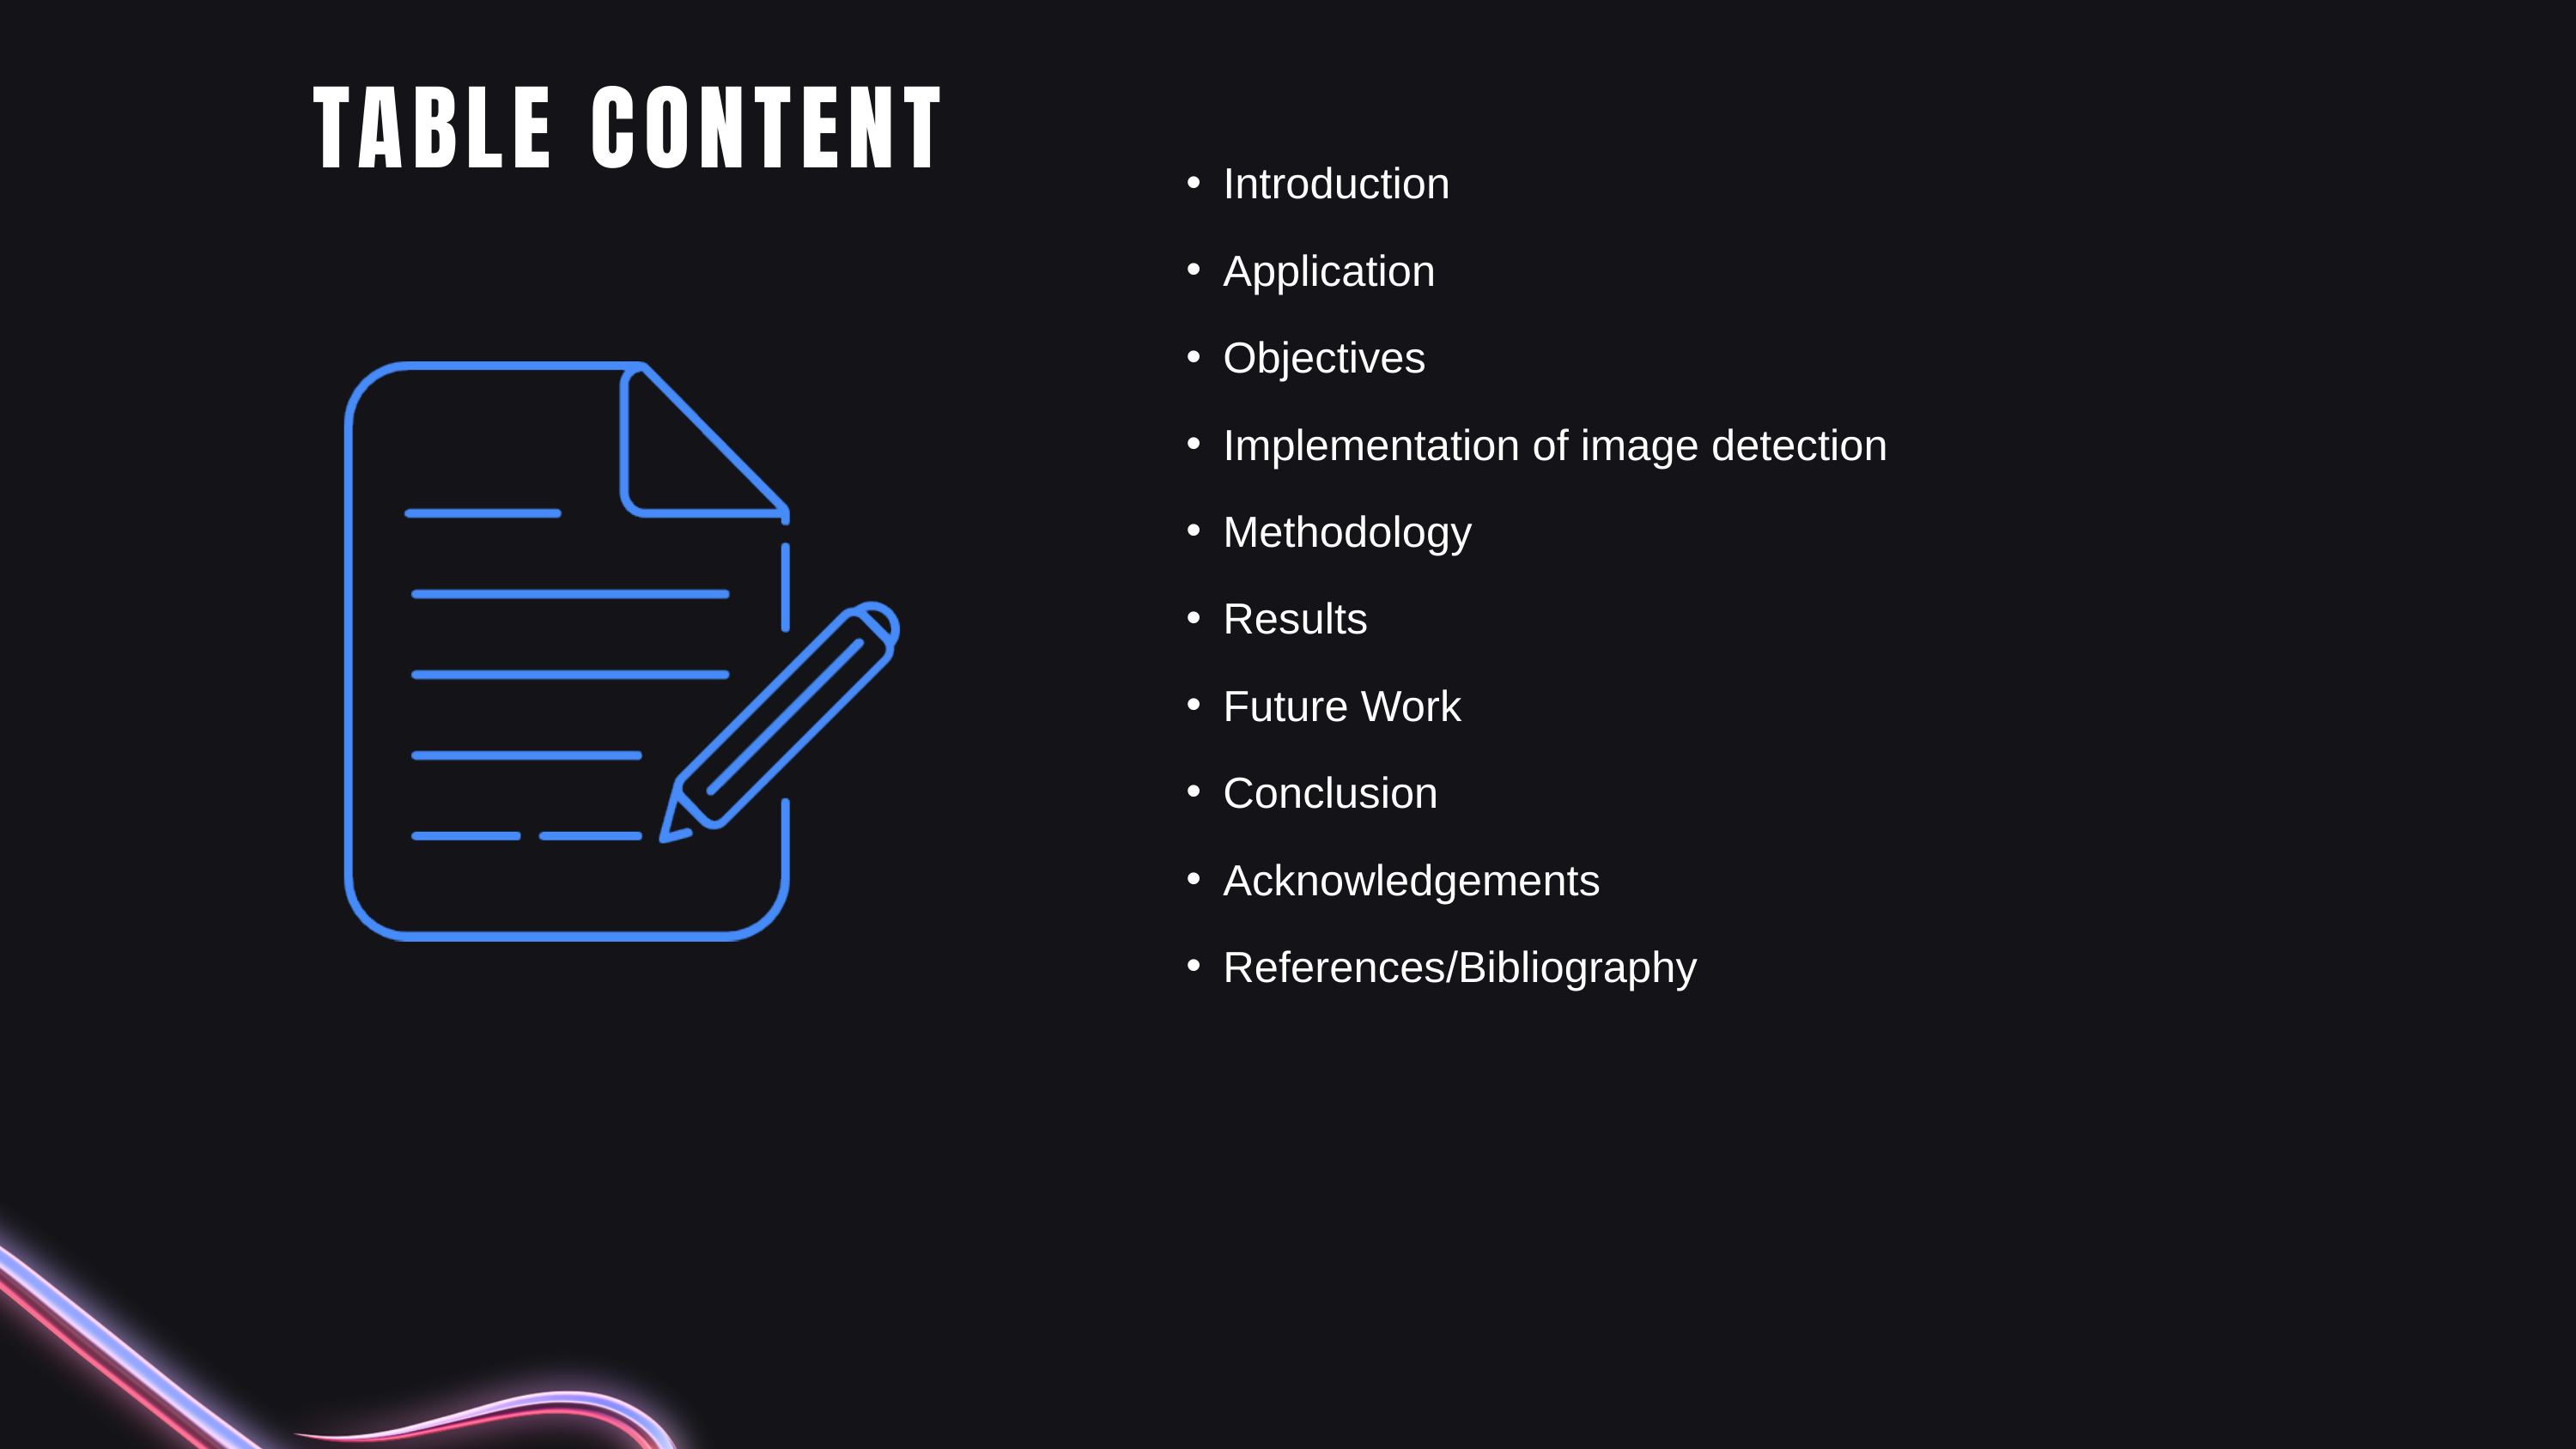

TABLE CONTENT
Introduction
Application
Objectives
Implementation of image detection
Methodology
Results
Future Work
Conclusion
Acknowledgements
References/Bibliography